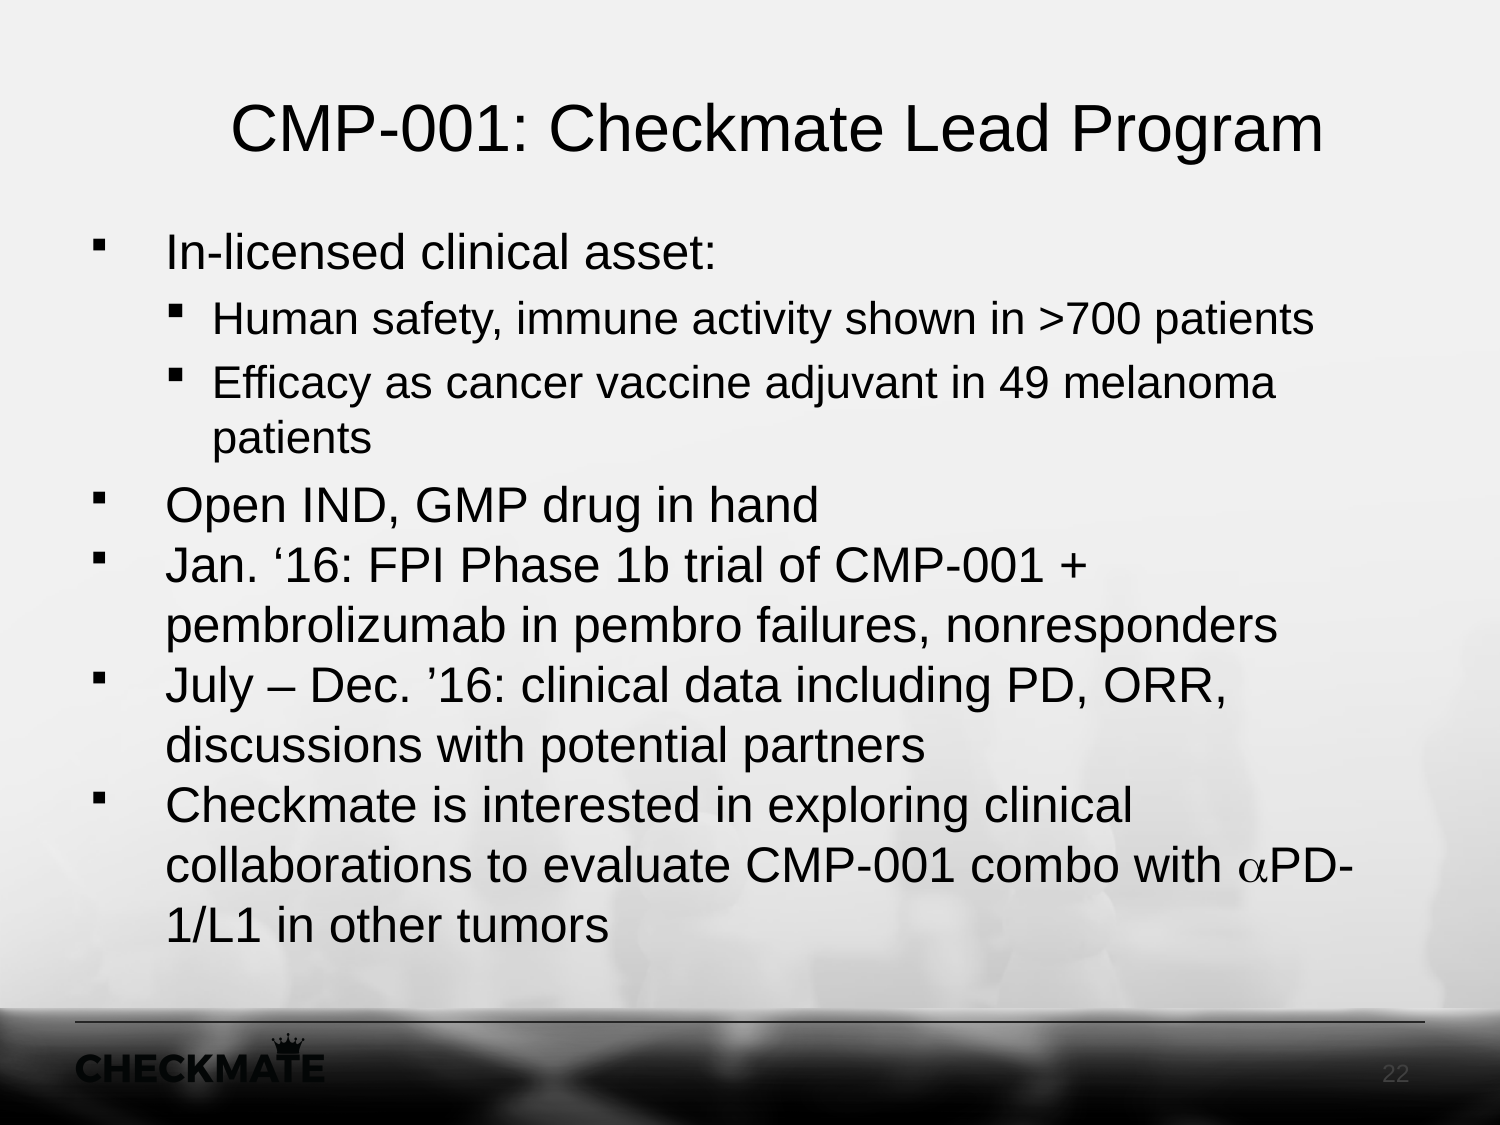

# CMP-001: Checkmate Lead Program
In-licensed clinical asset:
Human safety, immune activity shown in >700 patients
Efficacy as cancer vaccine adjuvant in 49 melanoma patients
Open IND, GMP drug in hand
Jan. ‘16: FPI Phase 1b trial of CMP-001 + pembrolizumab in pembro failures, nonresponders
July – Dec. ’16: clinical data including PD, ORR, discussions with potential partners
Checkmate is interested in exploring clinical collaborations to evaluate CMP-001 combo with αPD-1/L1 in other tumors
22